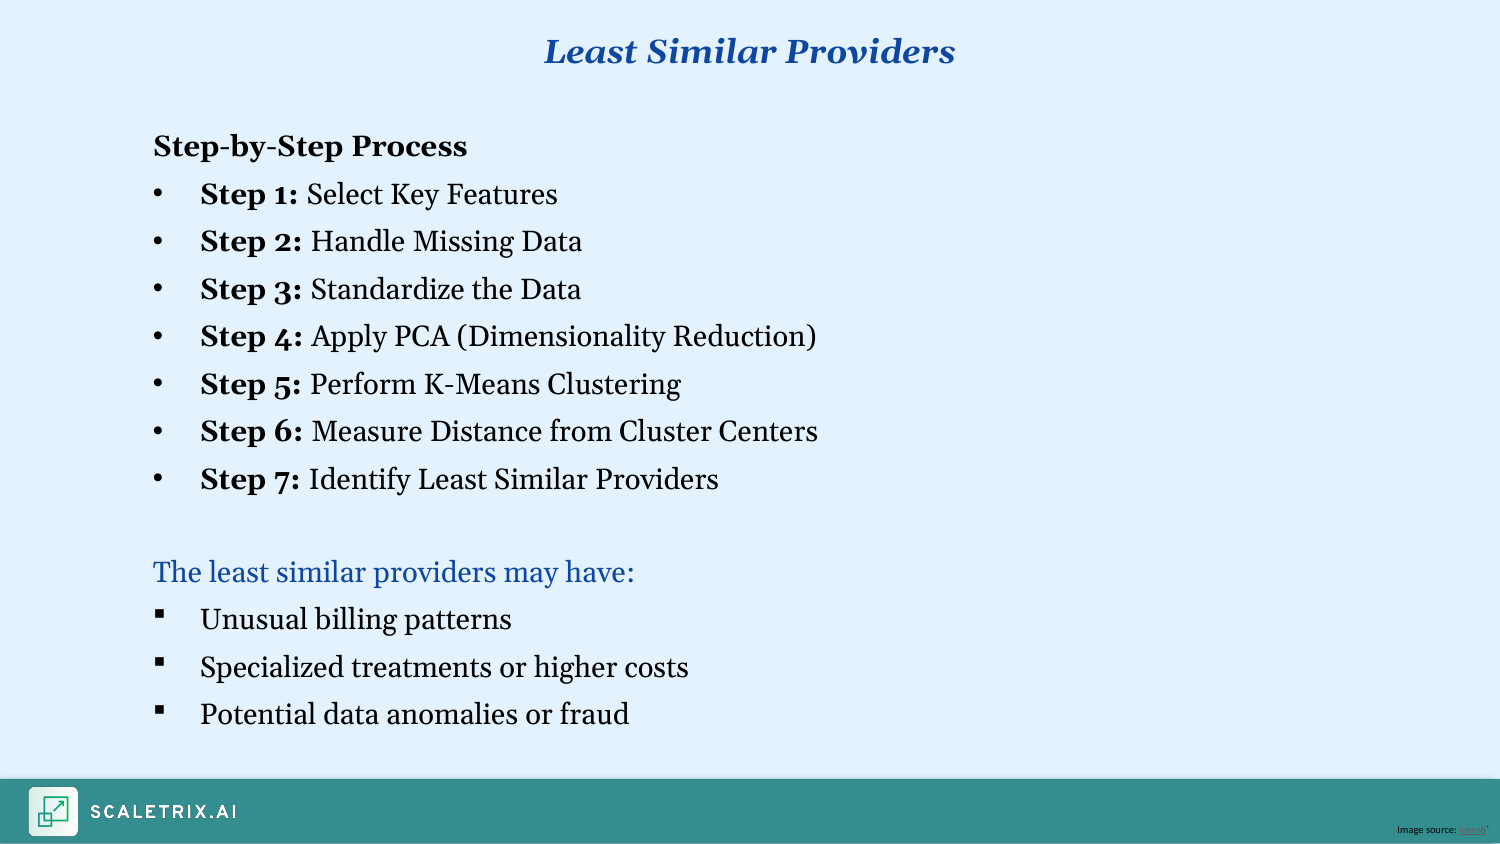

Least Similar Providers
Step-by-Step Process
Step 1: Select Key Features
Step 2: Handle Missing Data
Step 3: Standardize the Data
Step 4: Apply PCA (Dimensionality Reduction)
Step 5: Perform K-Means Clustering
Step 6: Measure Distance from Cluster Centers
Step 7: Identify Least Similar Providers
The least similar providers may have:
Unusual billing patterns
Specialized treatments or higher costs
Potential data anomalies or fraud
Image source: icons8`